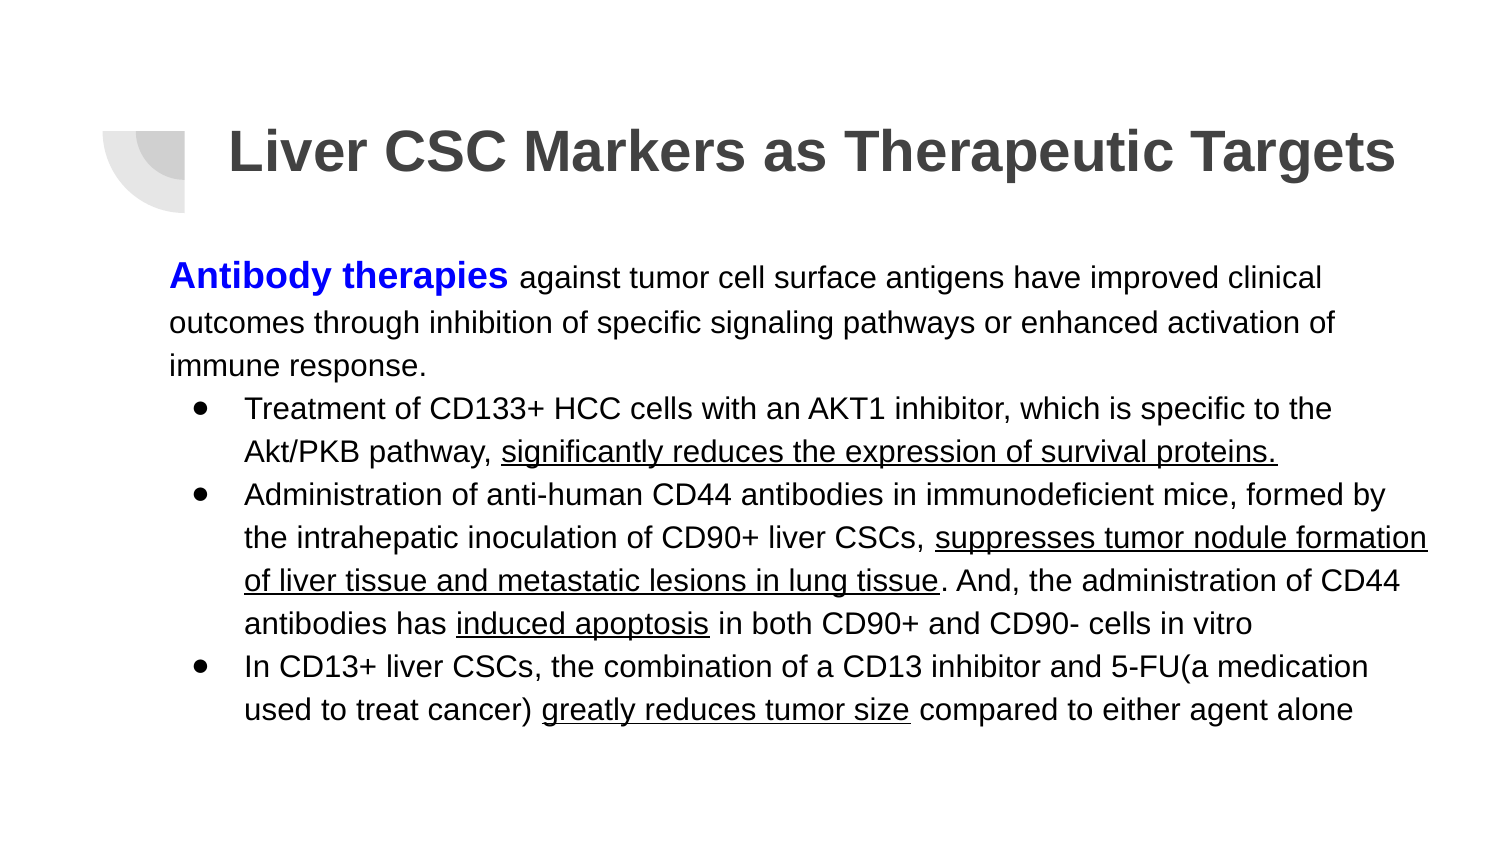

# Liver CSC Markers as Therapeutic Targets
Antibody therapies against tumor cell surface antigens have improved clinical outcomes through inhibition of specific signaling pathways or enhanced activation of immune response.
Treatment of CD133+ HCC cells with an AKT1 inhibitor, which is specific to the Akt/PKB pathway, significantly reduces the expression of survival proteins.
Administration of anti-human CD44 antibodies in immunodeficient mice, formed by the intrahepatic inoculation of CD90+ liver CSCs, suppresses tumor nodule formation of liver tissue and metastatic lesions in lung tissue. And, the administration of CD44 antibodies has induced apoptosis in both CD90+ and CD90- cells in vitro
In CD13+ liver CSCs, the combination of a CD13 inhibitor and 5-FU(a medication used to treat cancer) greatly reduces tumor size compared to either agent alone